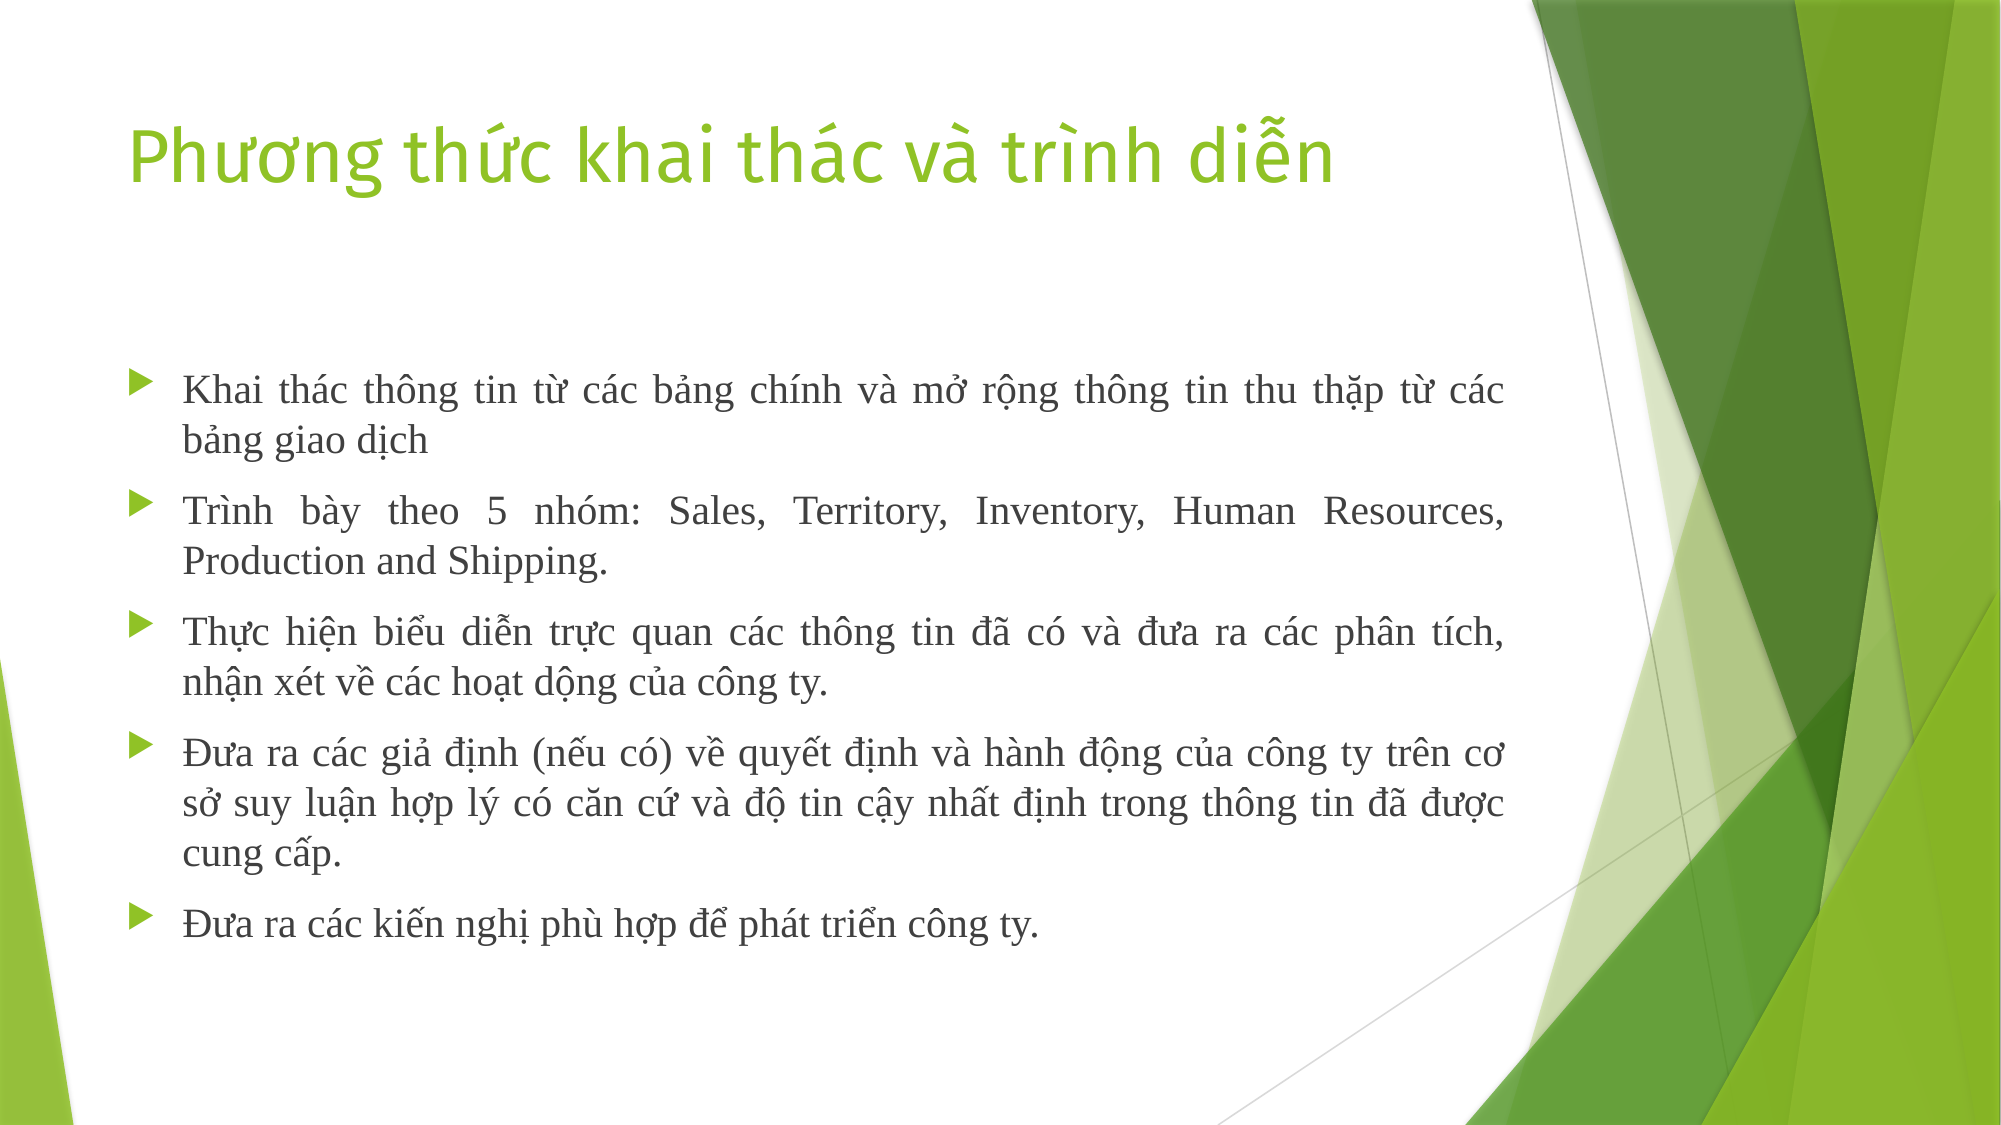

# Phương thức khai thác và trình diễn
Khai thác thông tin từ các bảng chính và mở rộng thông tin thu thặp từ các bảng giao dịch
Trình bày theo 5 nhóm: Sales, Territory, Inventory, Human Resources, Production and Shipping.
Thực hiện biểu diễn trực quan các thông tin đã có và đưa ra các phân tích, nhận xét về các hoạt dộng của công ty.
Đưa ra các giả định (nếu có) về quyết định và hành động của công ty trên cơ sở suy luận hợp lý có căn cứ và độ tin cậy nhất định trong thông tin đã được cung cấp.
Đưa ra các kiến nghị phù hợp để phát triển công ty.